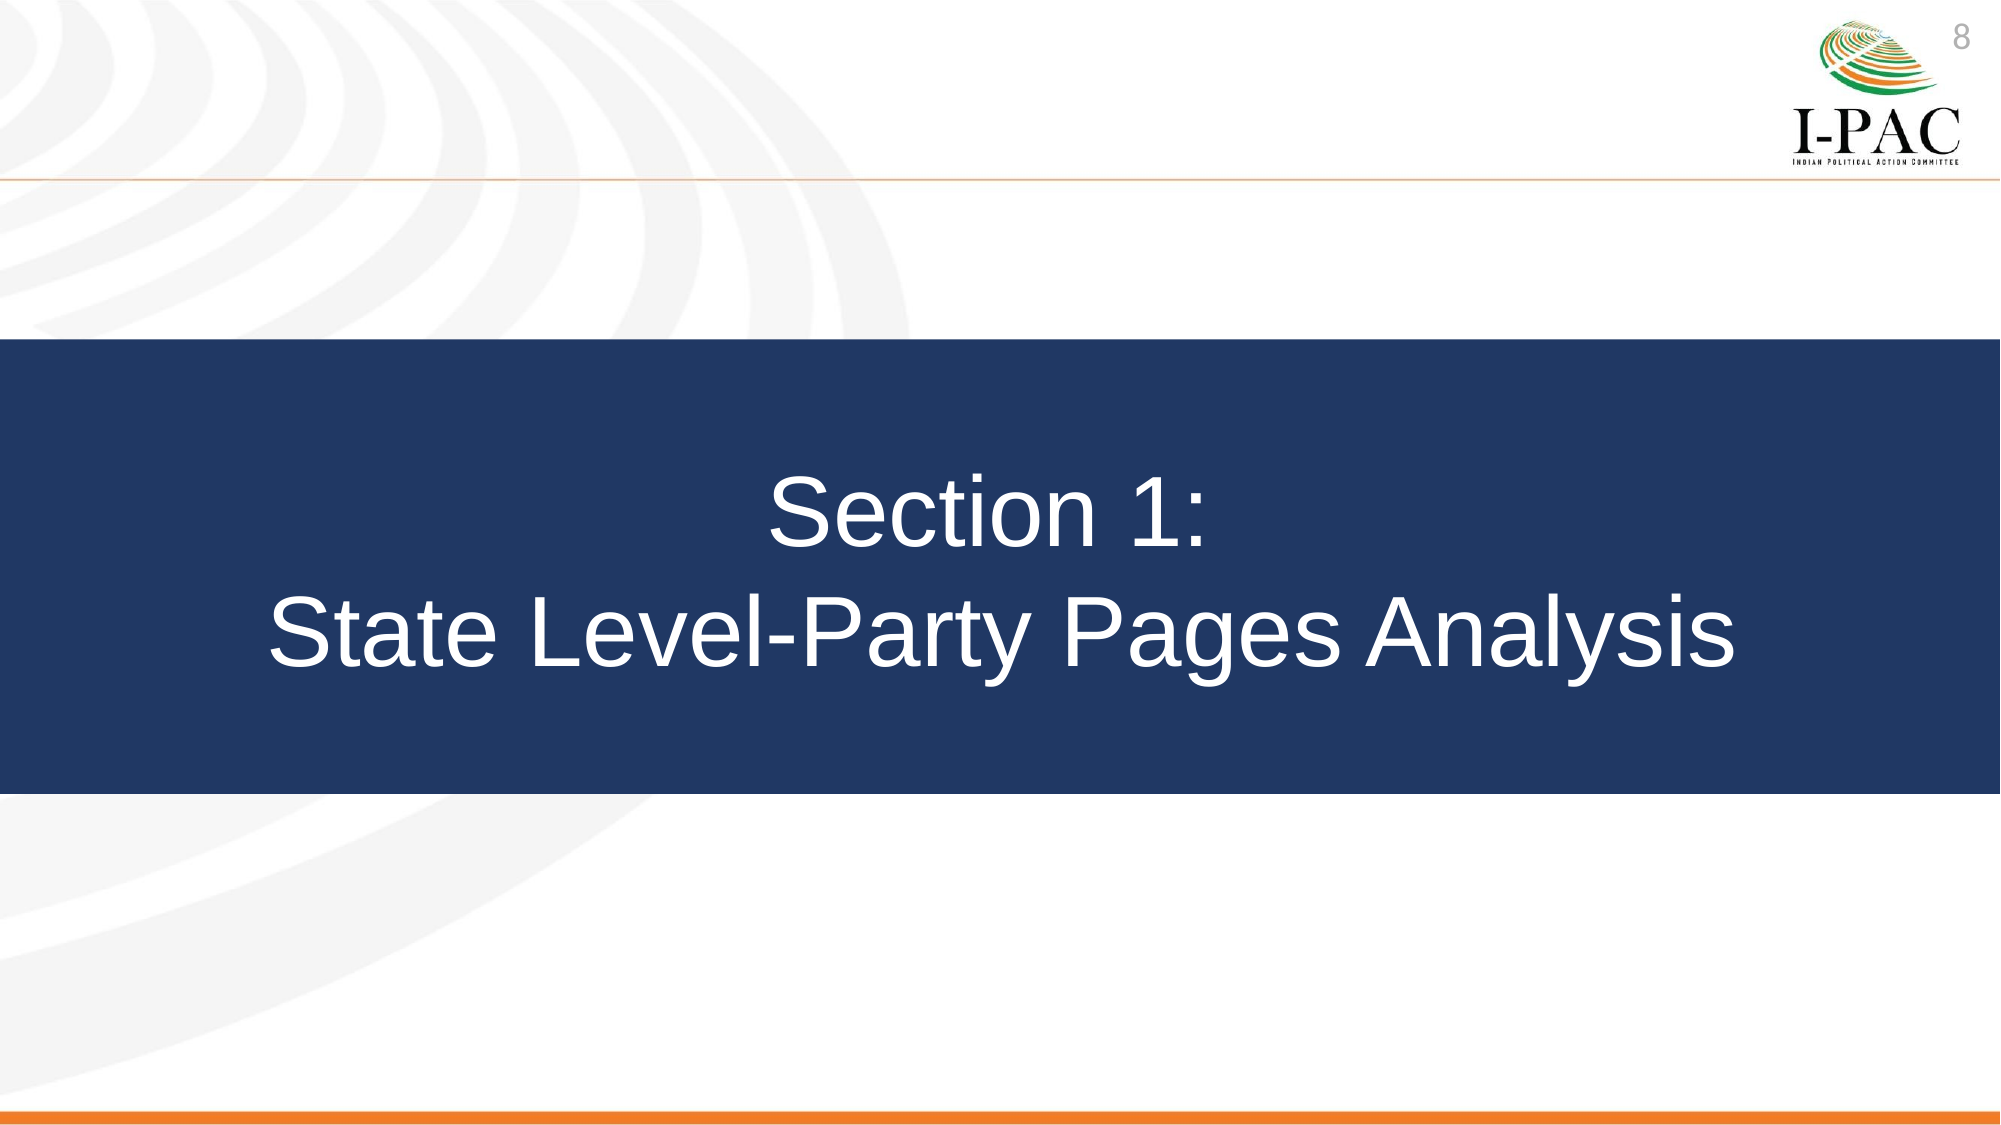

8

Section 1:
State Level-Party Pages Analysis

# SMA